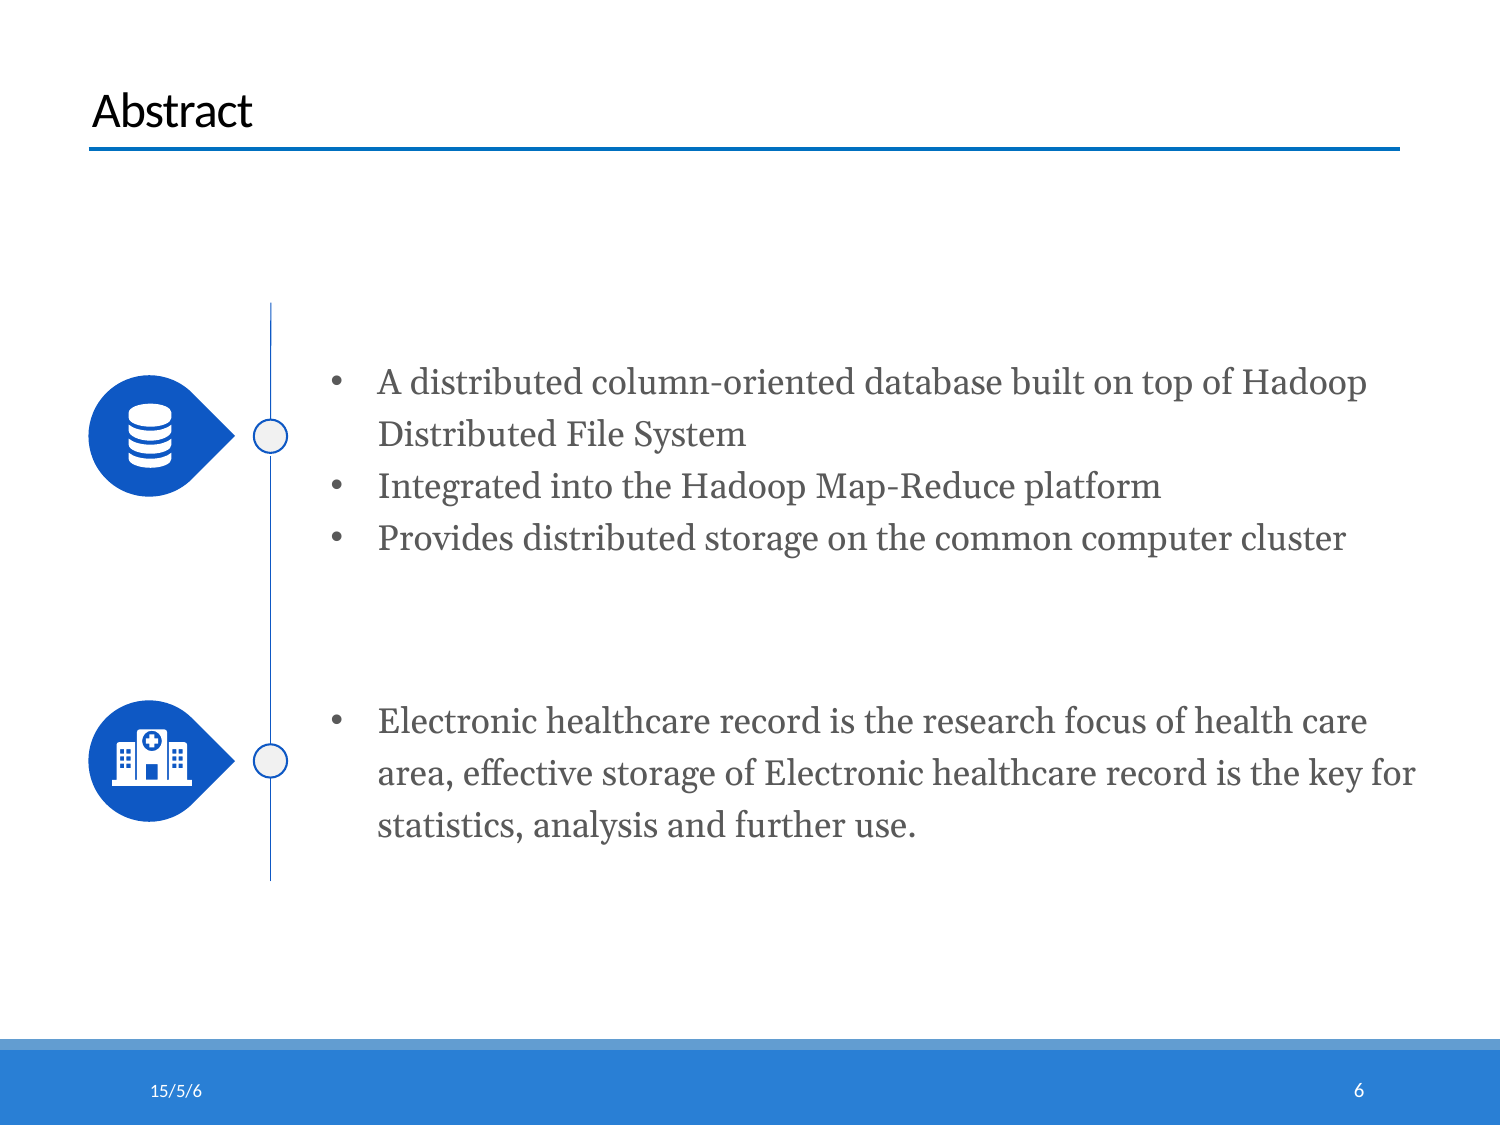

# Abstract
A distributed column-oriented database built on top of Hadoop Distributed File System
Integrated into the Hadoop Map-Reduce platform
Provides distributed storage on the common computer cluster

Electronic healthcare record is the research focus of health care area, effective storage of Electronic healthcare record is the key for statistics, analysis and further use.

15/5/6
6